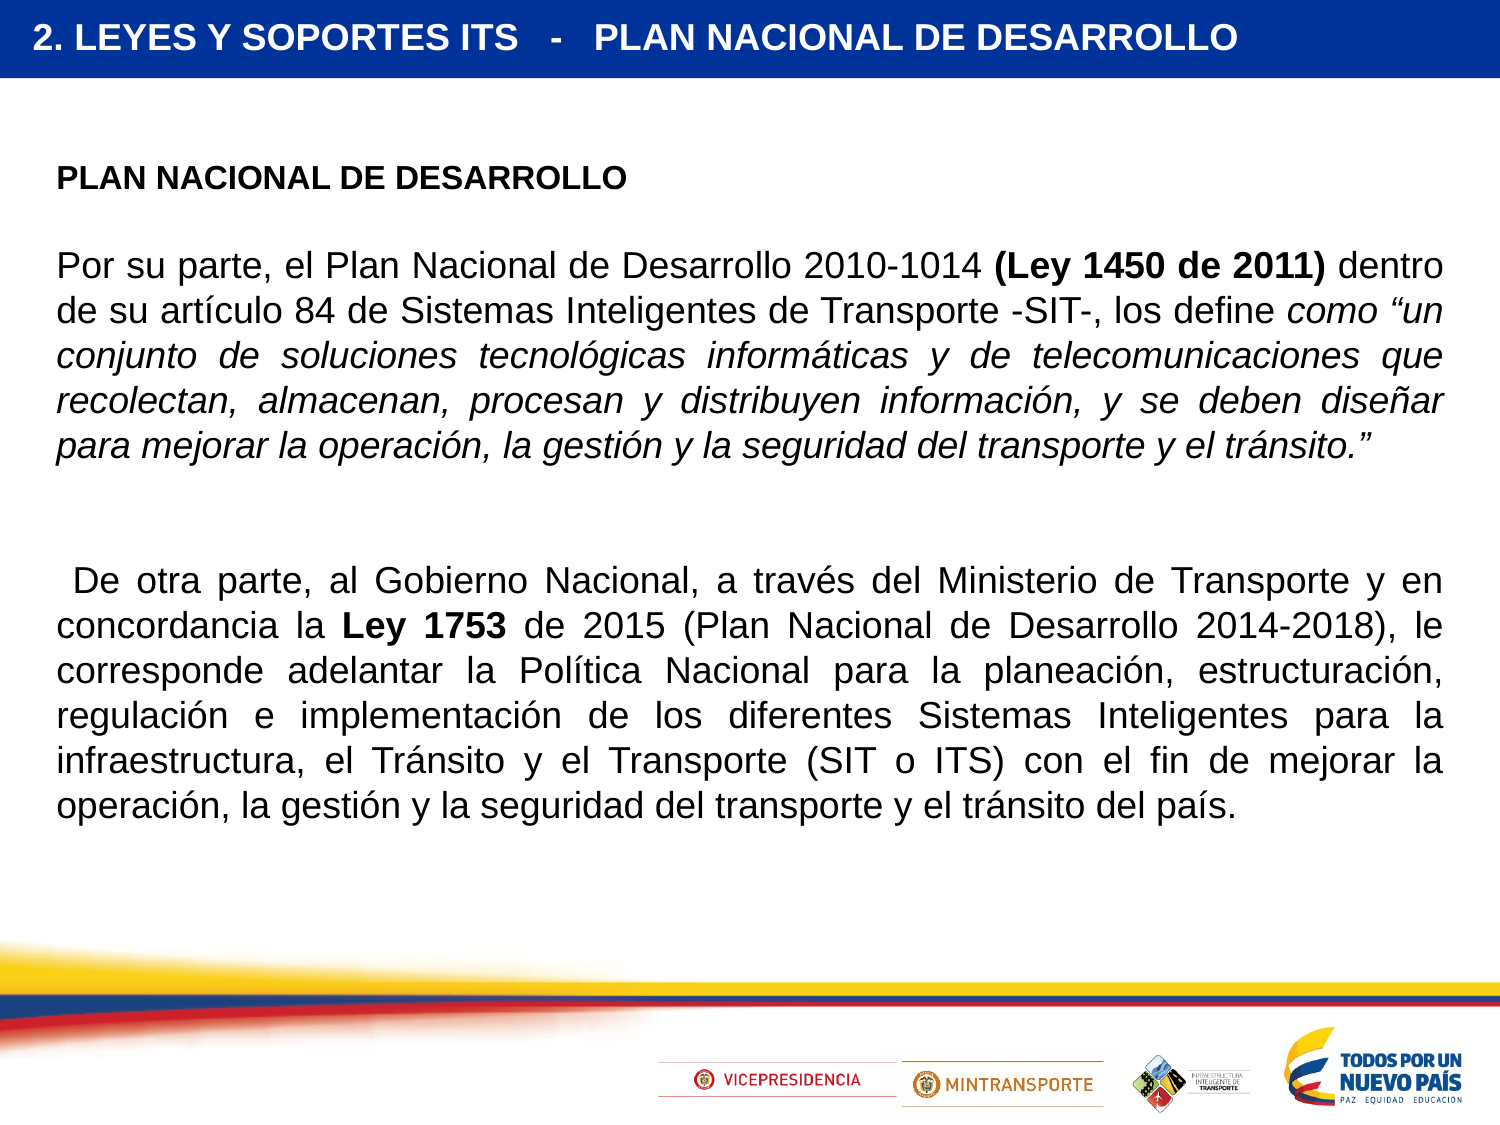

# 2. LEYES Y SOPORTES ITS   -   PLAN NACIONAL DE DESARROLLO
PLAN NACIONAL DE DESARROLLO

Por su parte, el Plan Nacional de Desarrollo 2010-1014 (Ley 1450 de 2011) dentro de su artículo 84 de Sistemas Inteligentes de Transporte -SIT-, los define como “un conjunto de soluciones tecnológicas informáticas y de telecomunicaciones que recolectan, almacenan, procesan y distribuyen información, y se deben diseñar para mejorar la operación, la gestión y la seguridad del transporte y el tránsito.”

 De otra parte, al Gobierno Nacional, a través del Ministerio de Transporte y en concordancia la Ley 1753 de 2015 (Plan Nacional de Desarrollo 2014-2018), le corresponde adelantar la Política Nacional para la planeación, estructuración, regulación e implementación de los diferentes Sistemas Inteligentes para la infraestructura, el Tránsito y el Transporte (SIT o ITS) con el fin de mejorar la operación, la gestión y la seguridad del transporte y el tránsito del país.